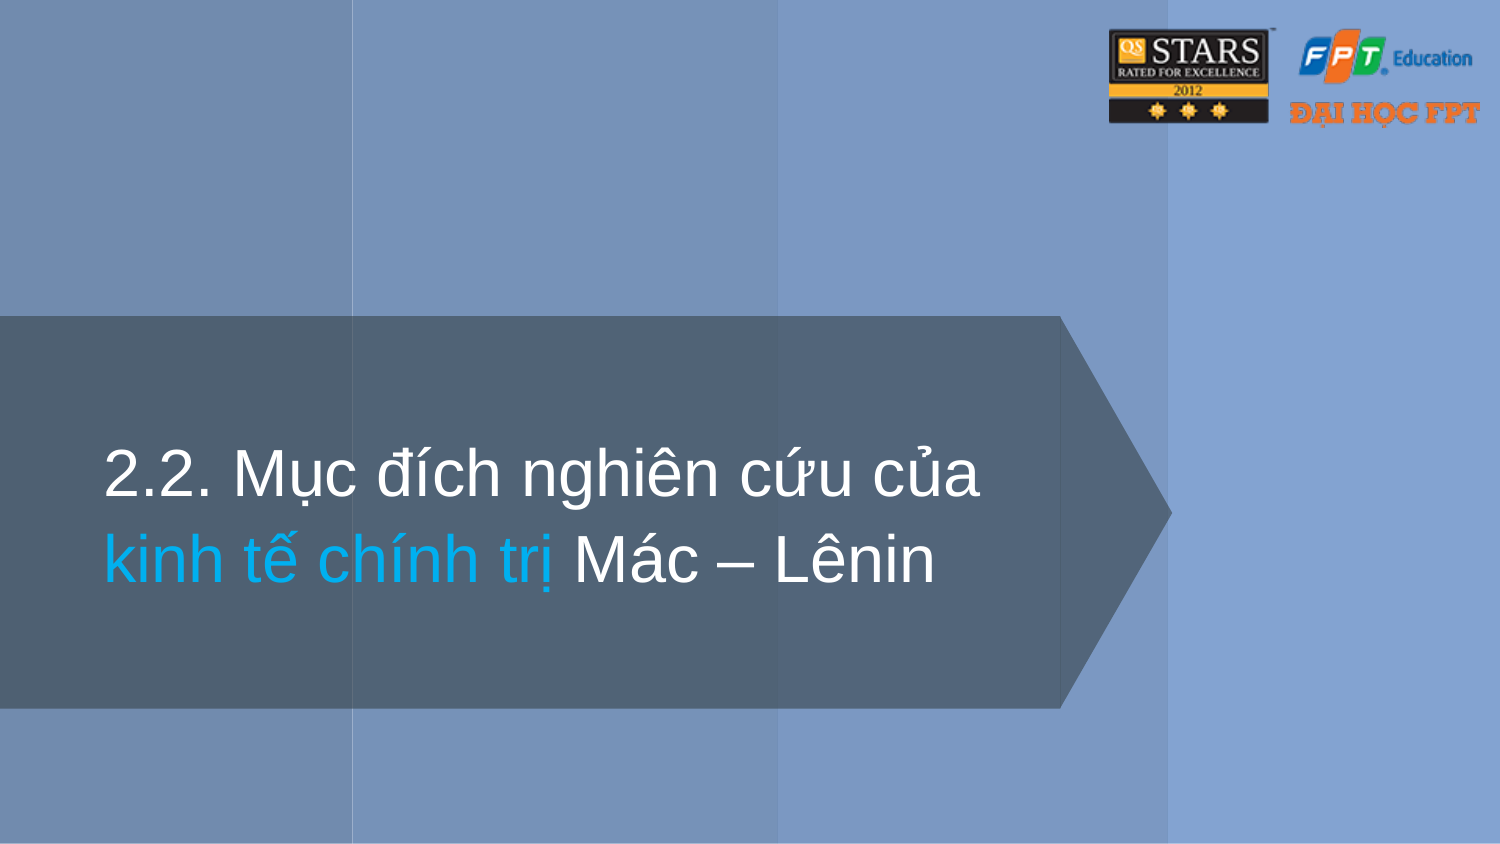

# 2.2. Mục đích nghiên cứu của kinh tế chính trị Mác – Lênin